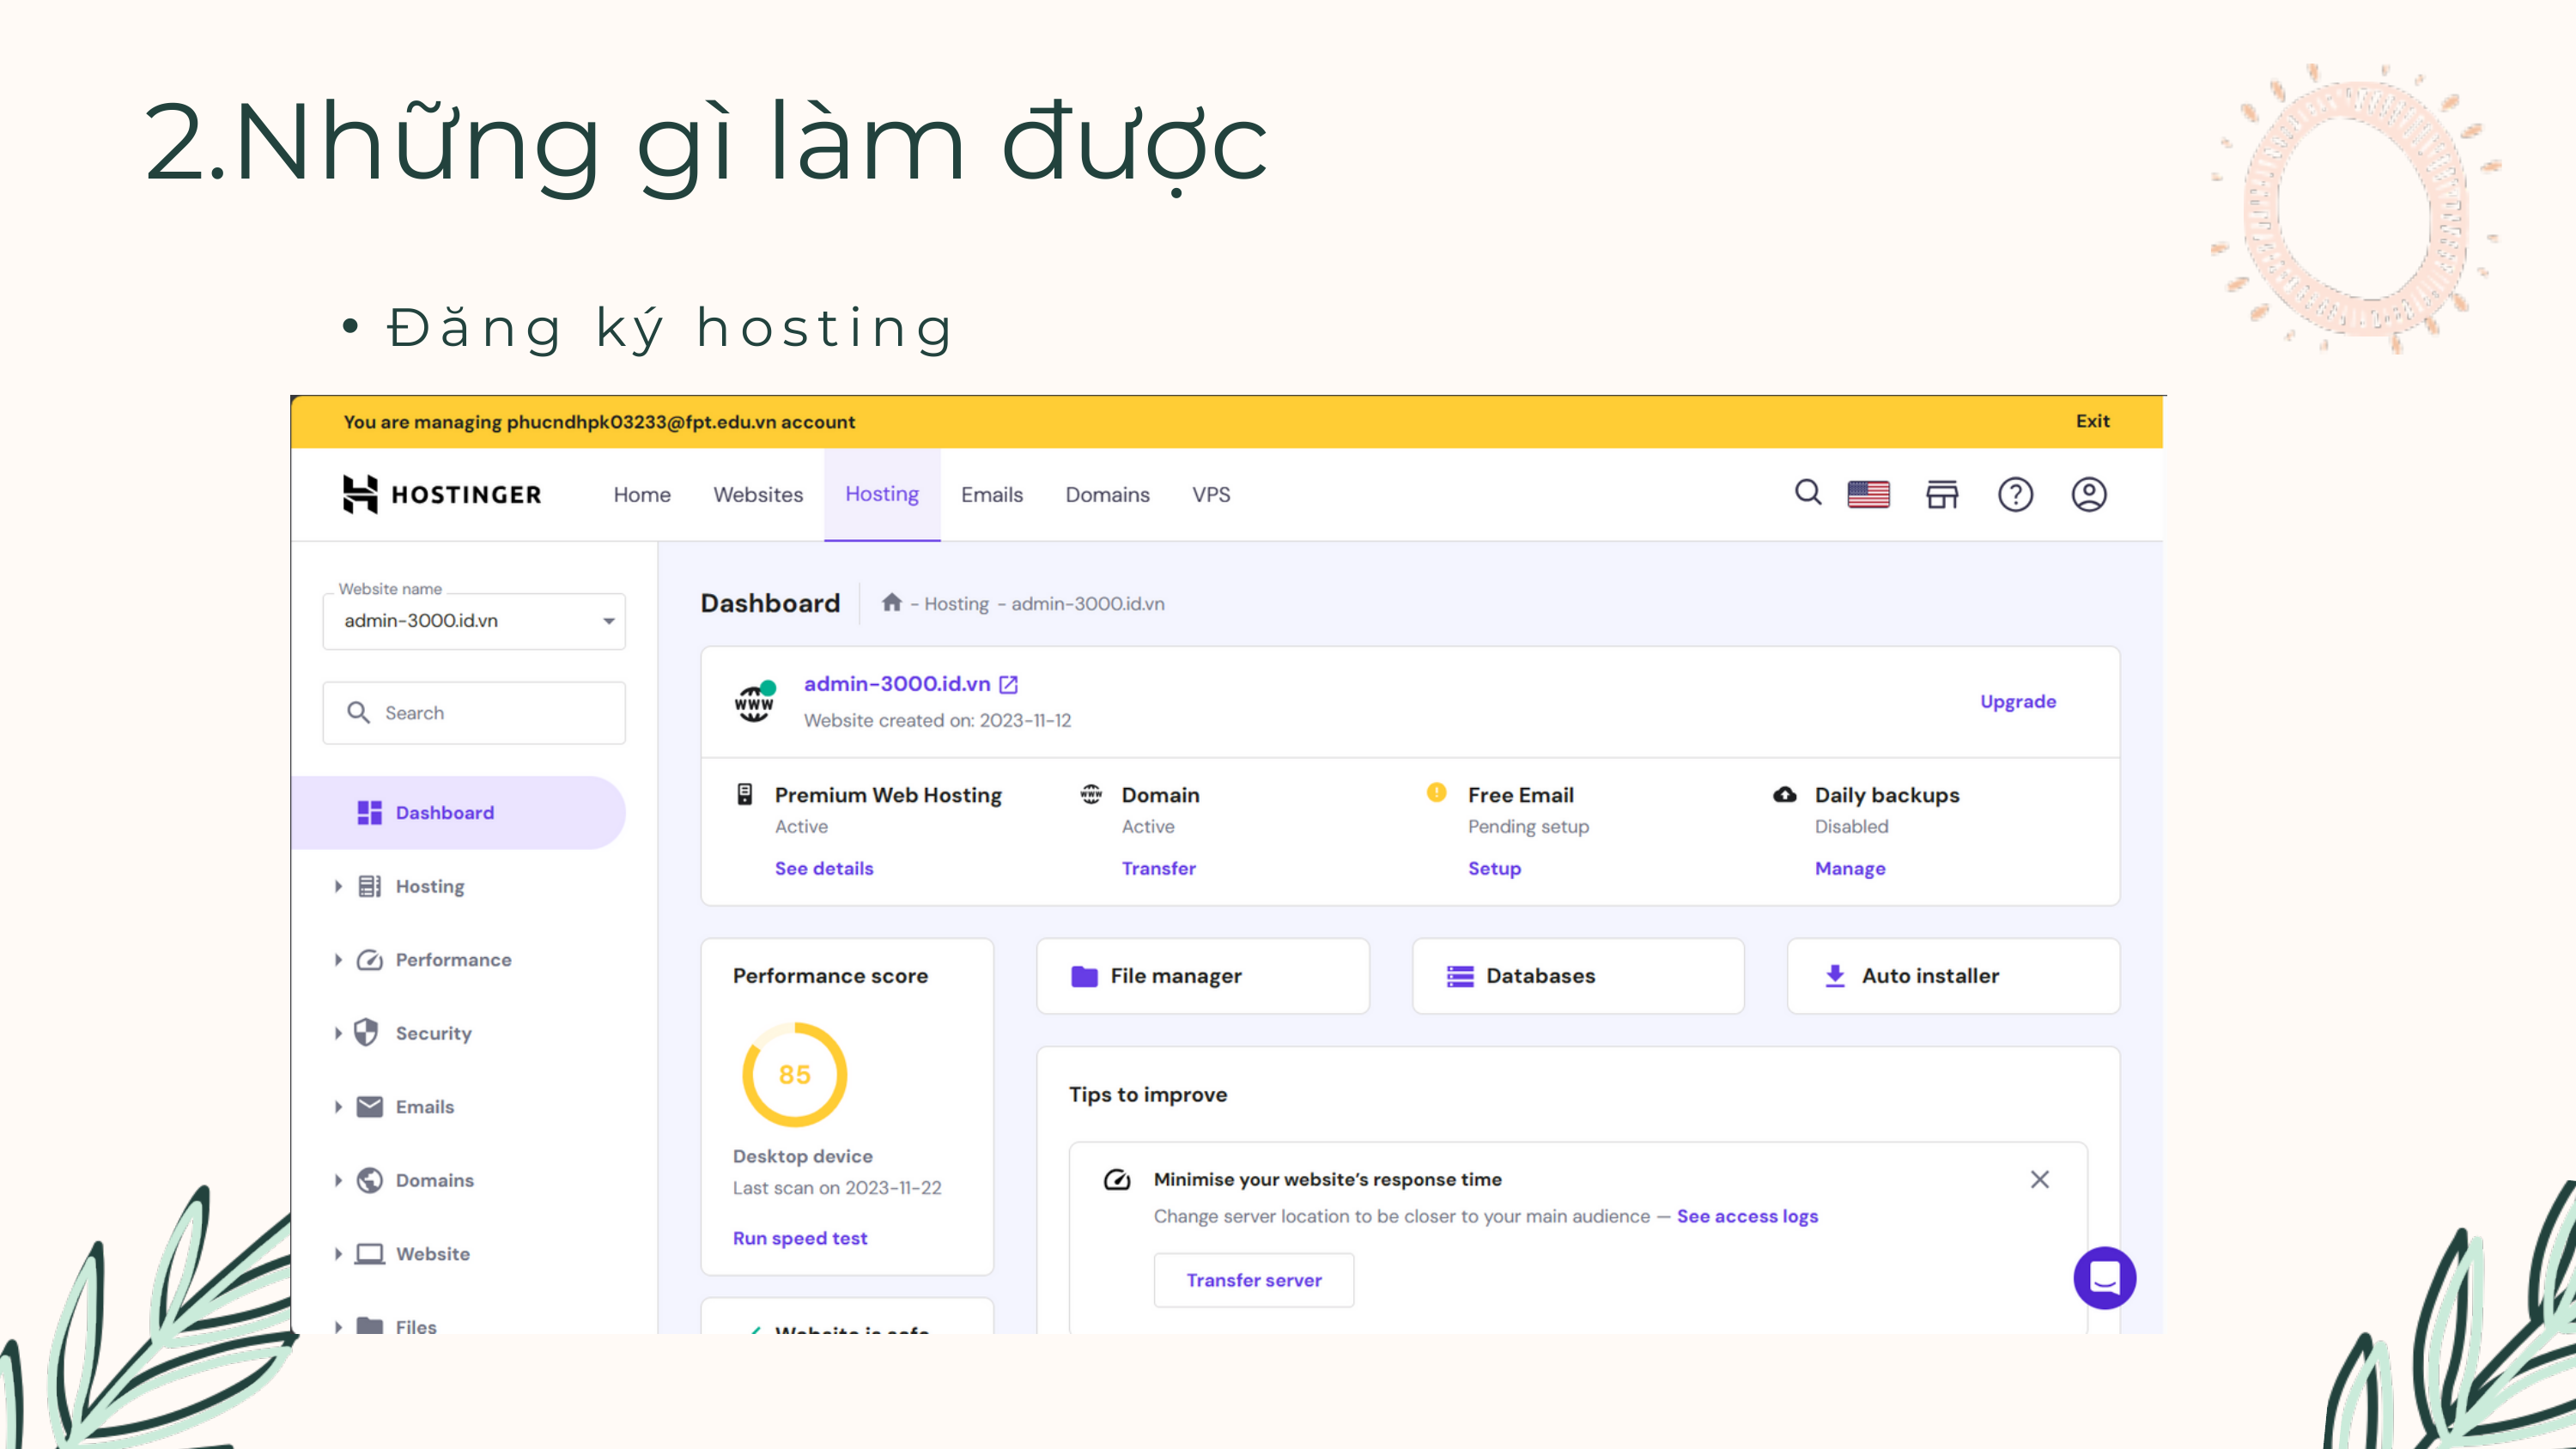

2.Những gì làm được
Đăng ký hosting